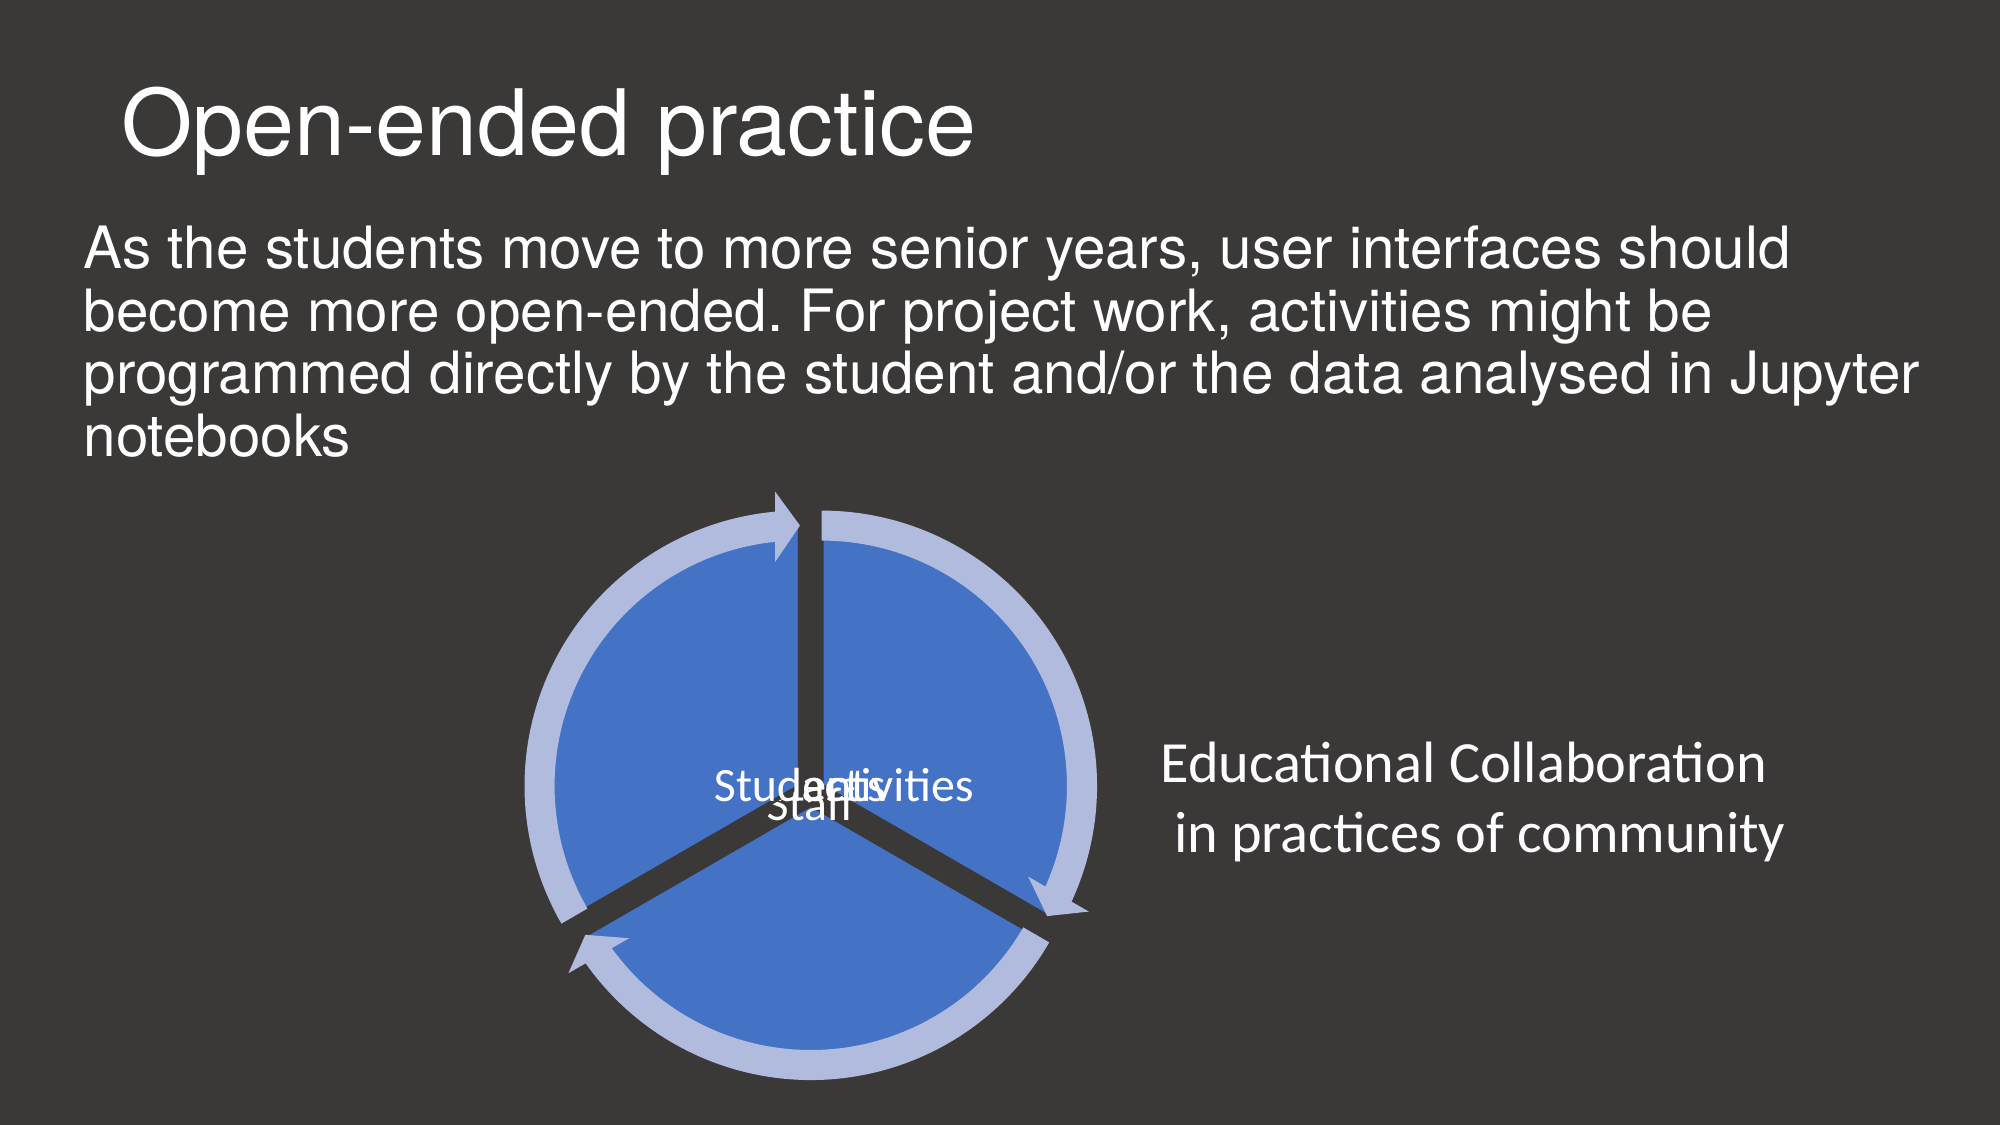

# Open-ended practice
As the students move to more senior years, user interfaces should become more open-ended. For project work, activities might be programmed directly by the student and/or the data analysed in Jupyter notebooks
NTPW activities
Staff
Students
Educational Collaboration
 in practices of community